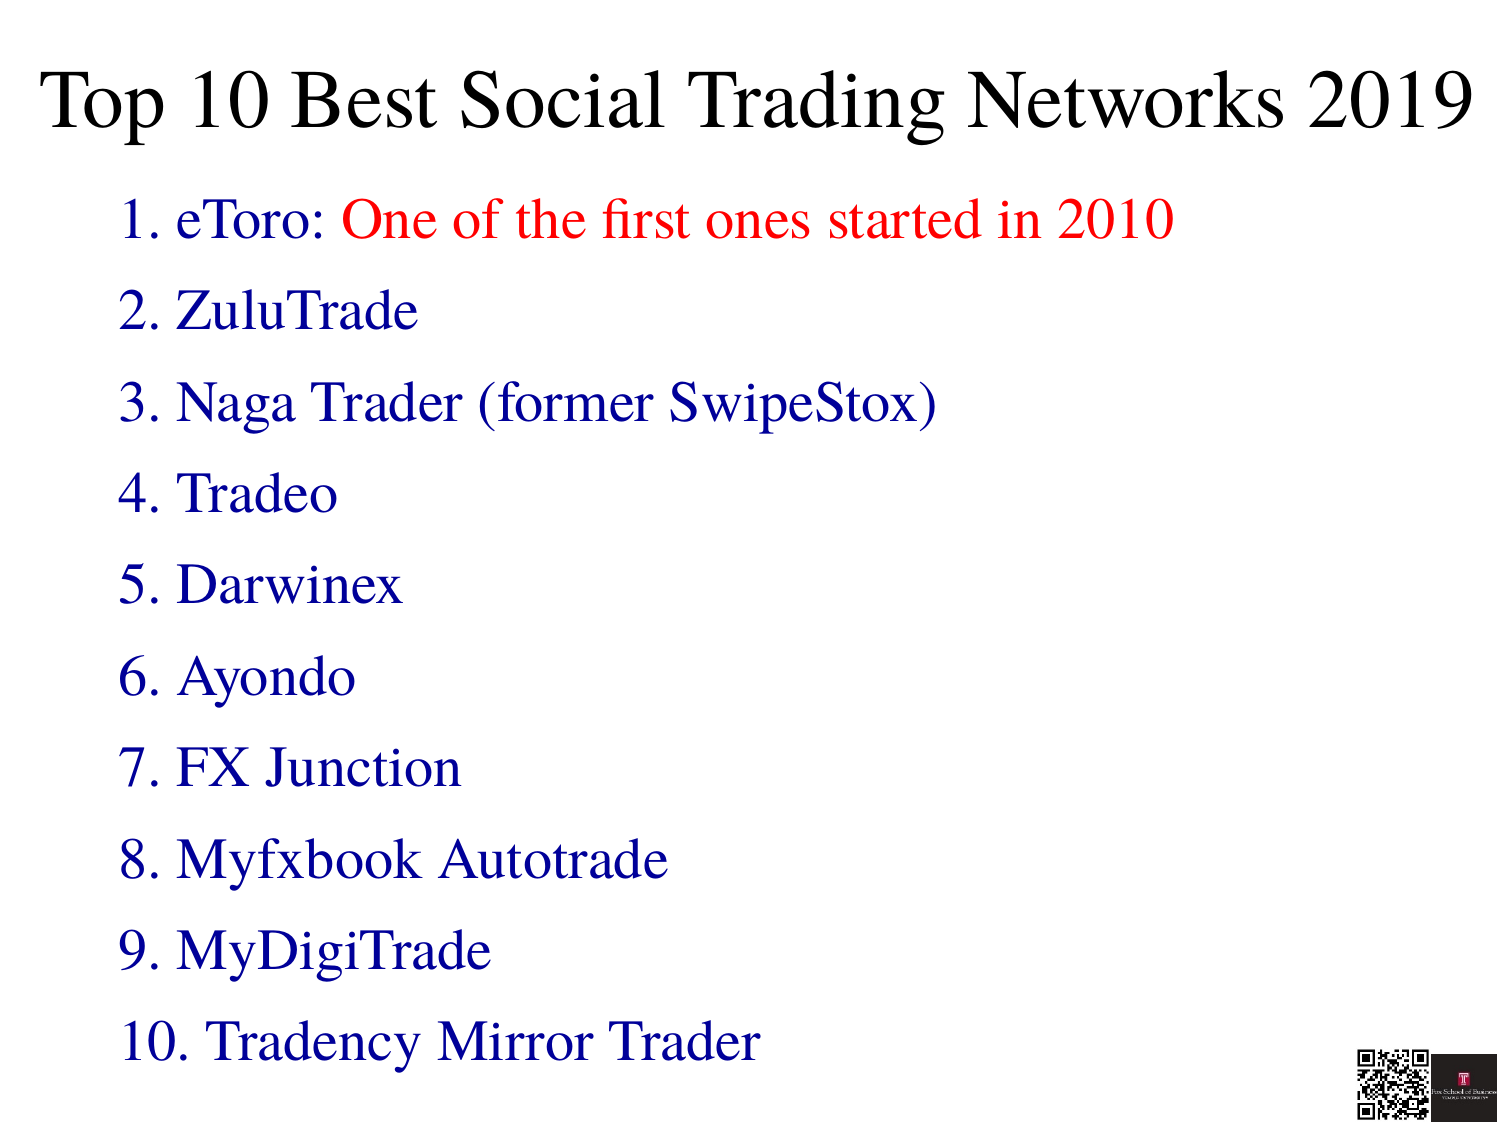

# Top 10 Best Social Trading Networks 2019
1. eToro: One of the first ones started in 2010
2. ZuluTrade
3. Naga Trader (former SwipeStox)
4. Tradeo
5. Darwinex
6. Ayondo
7. FX Junction
8. Myfxbook Autotrade
9. MyDigiTrade
10. Tradency Mirror Trader